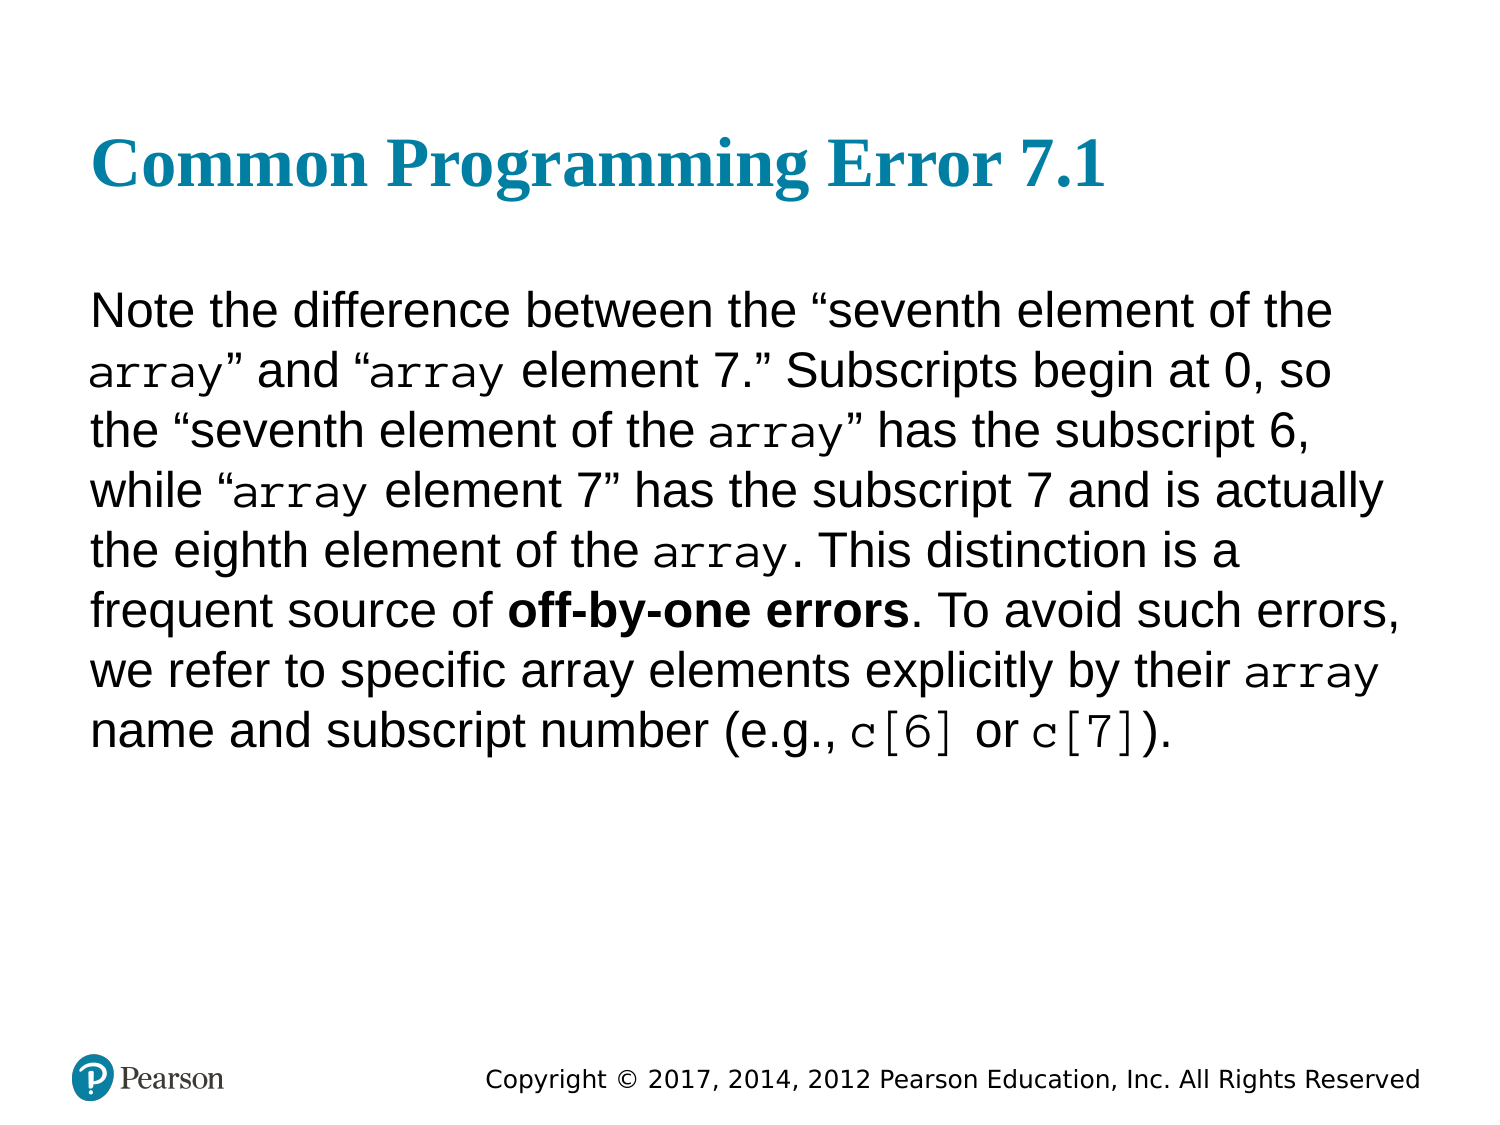

# Common Programming Error 7.1
Note the difference between the “seventh element of the array” and “array element 7.” Subscripts begin at 0, so the “seventh element of the array” has the subscript 6, while “array element 7” has the subscript 7 and is actually the eighth element of the array. This distinction is a frequent source of off-by-one errors. To avoid such errors, we refer to specific array elements explicitly by their array name and subscript number (e.g., c[6] or c[7]).